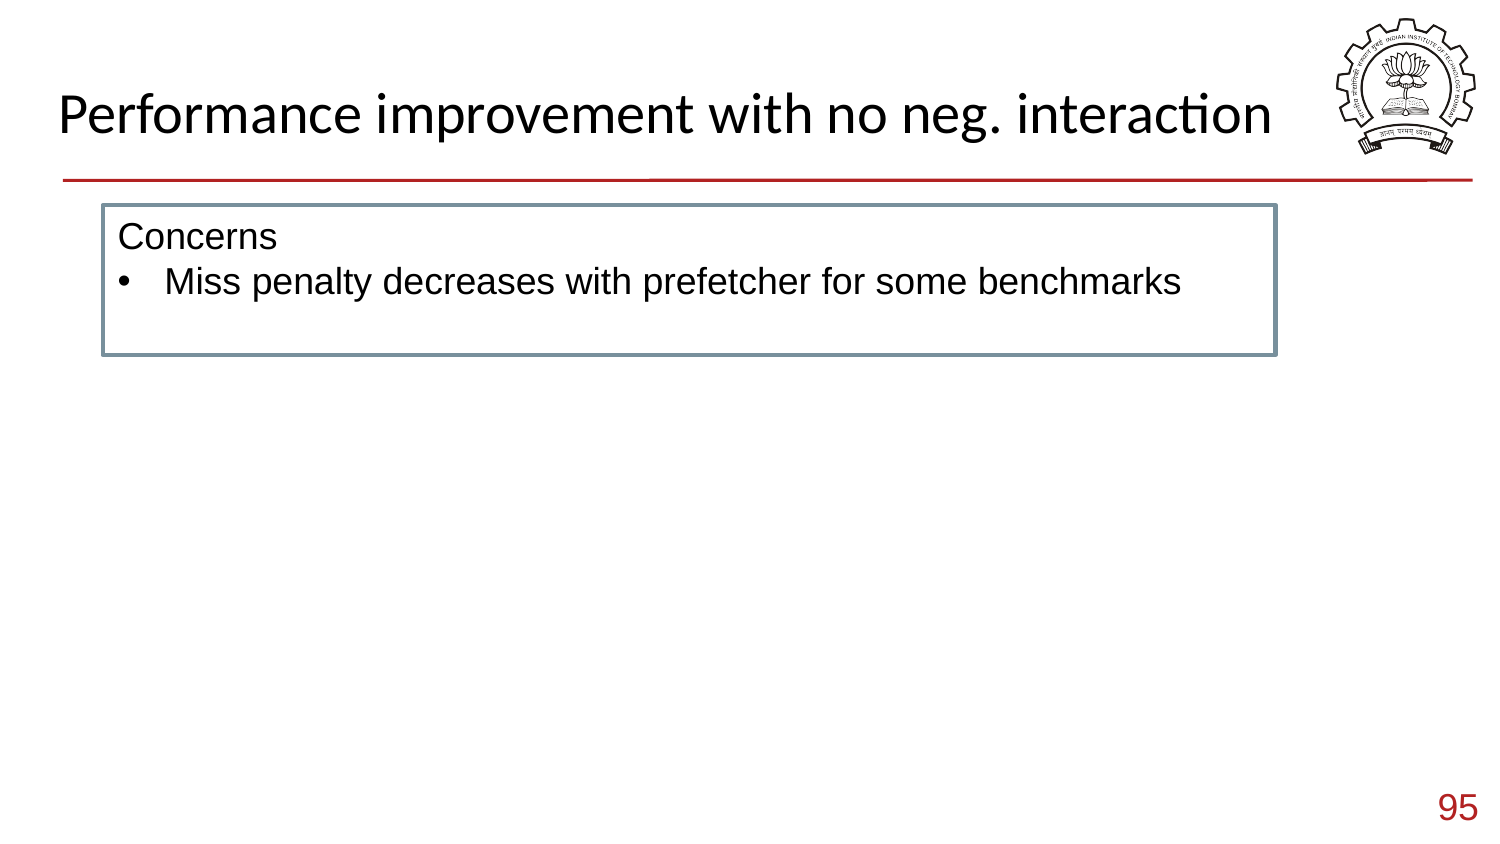

# Performance improvement with no neg. interaction
Concerns
Miss penalty decreases with prefetcher for some benchmarks

95